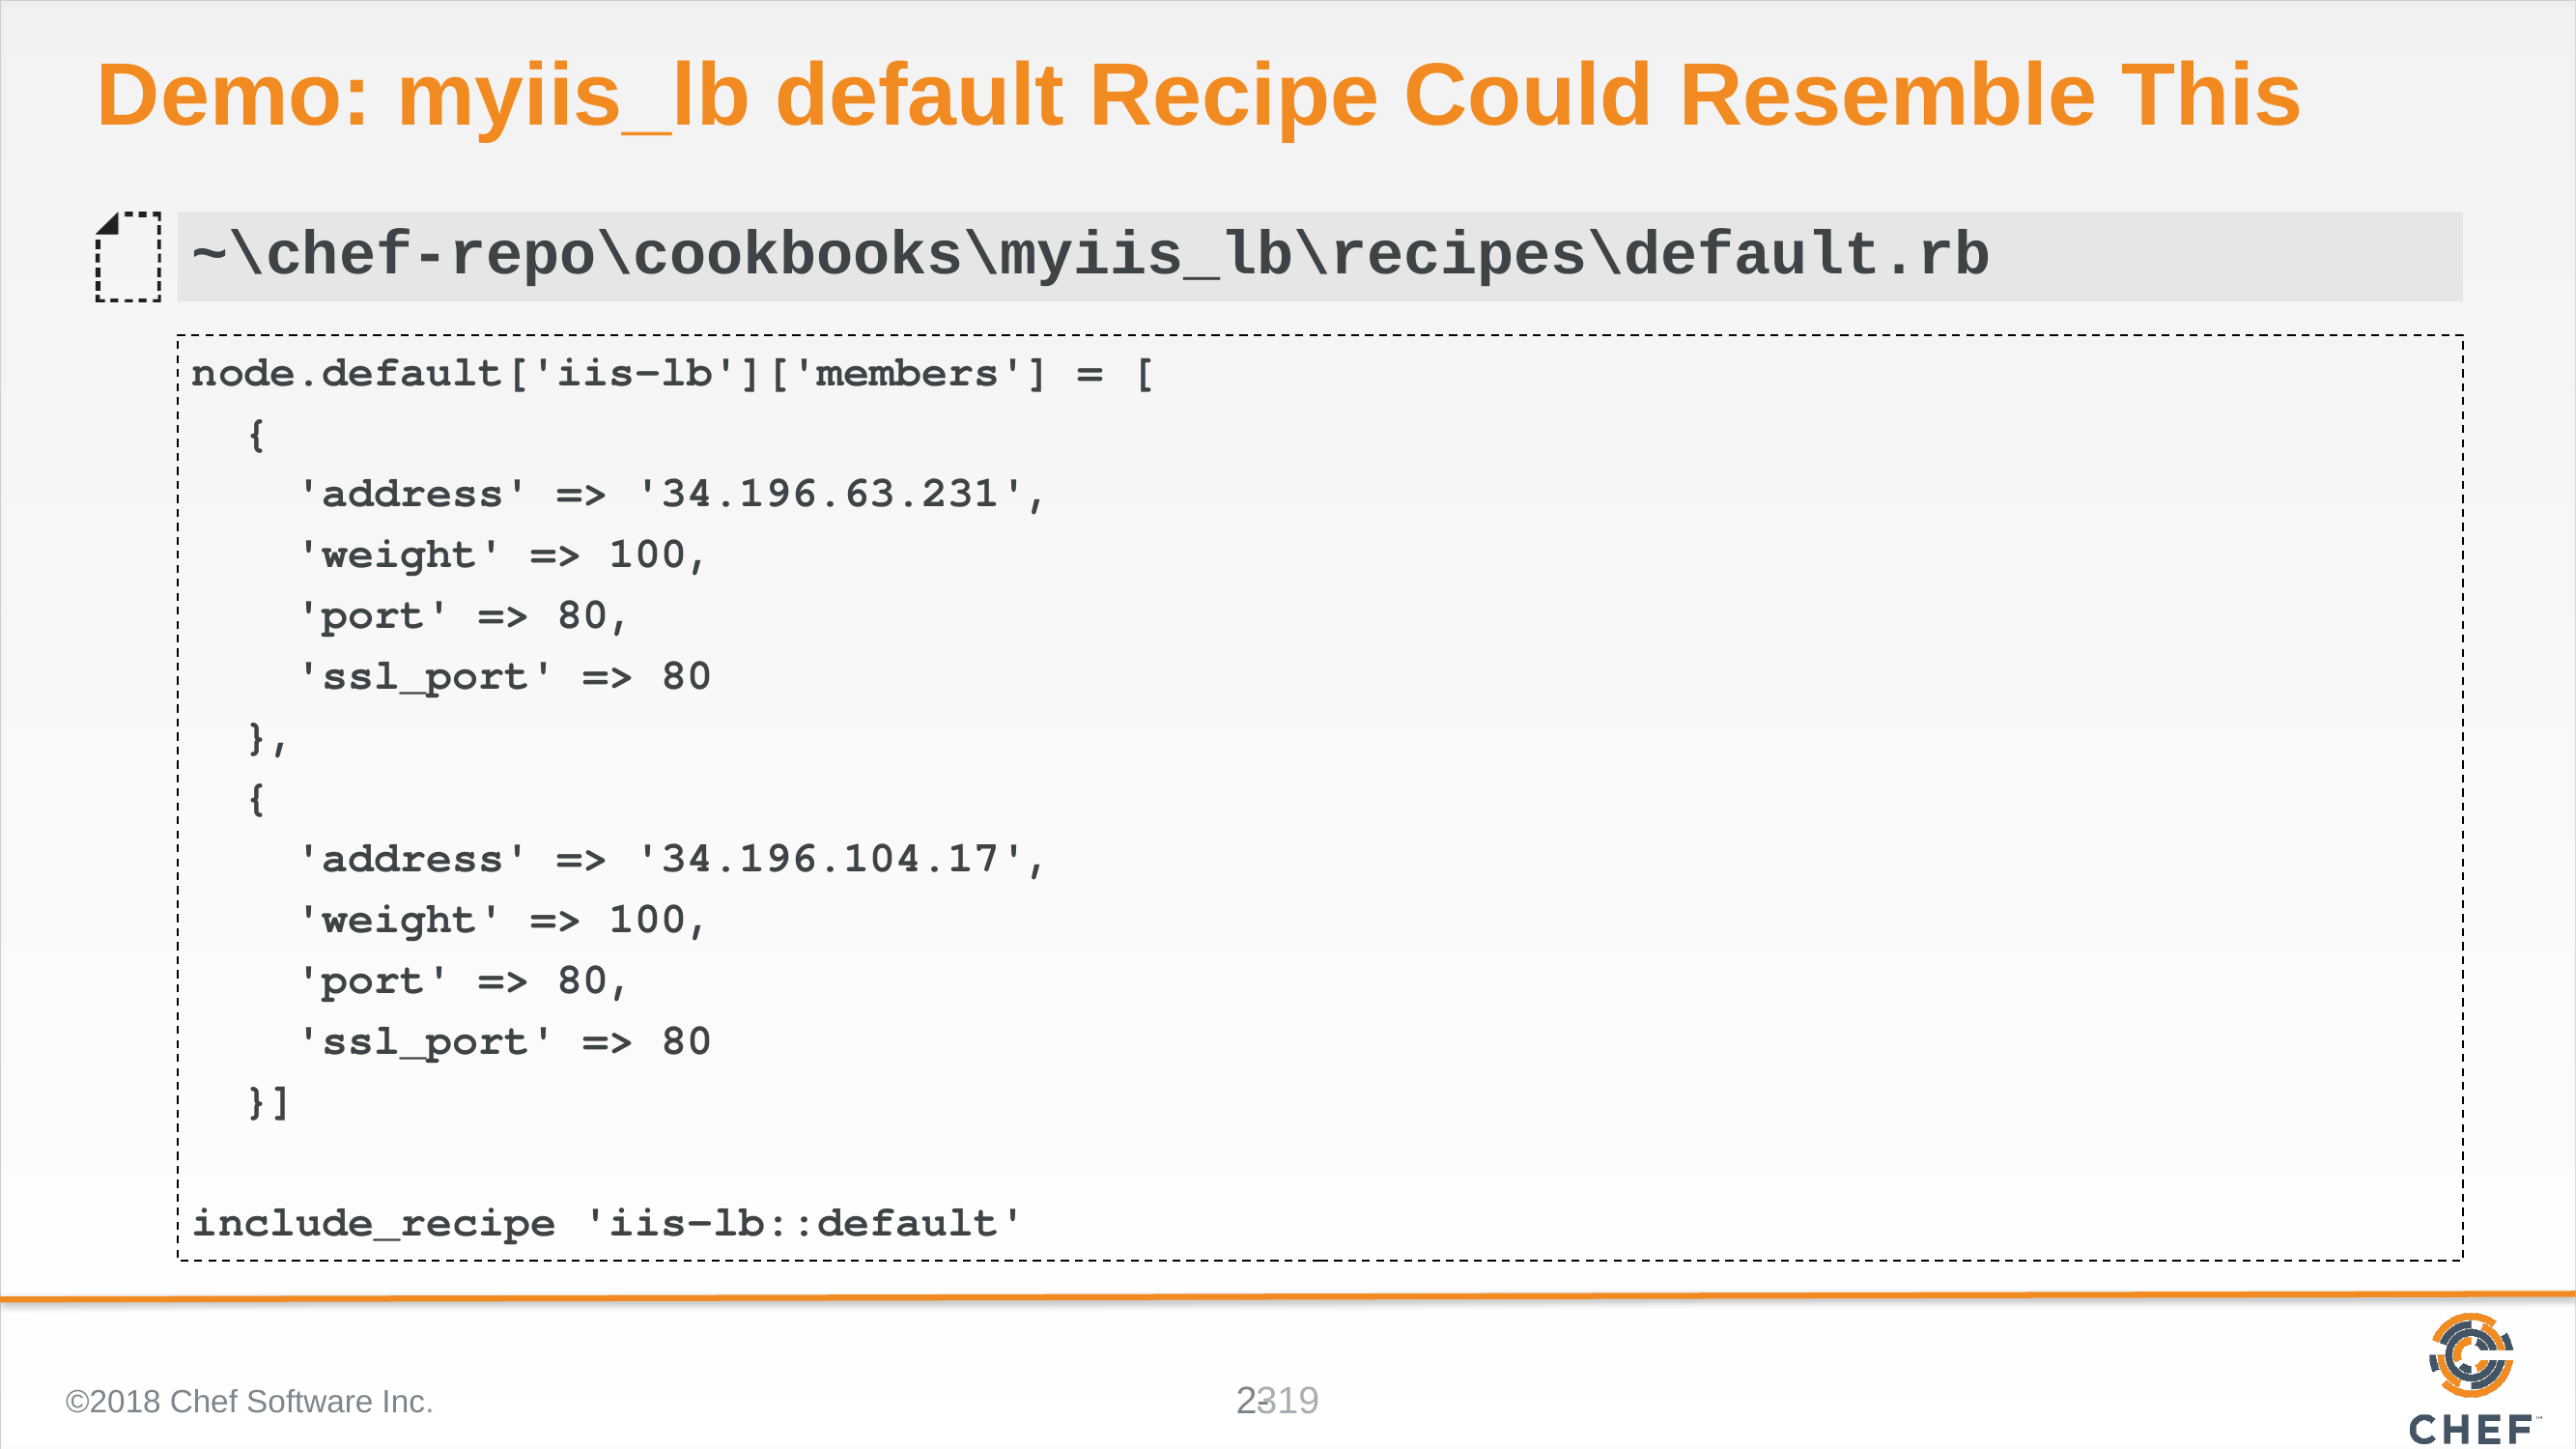

# Demo: myiis_lb default Recipe Could Resemble This
~\chef-repo\cookbooks\myiis_lb\recipes\default.rb
node.default['iis-lb']['members'] = [
  {
    'address' => '34.196.63.231',
    'weight' => 100,
    'port' => 80,
    'ssl_port' => 80
  },
  {
    'address' => '34.196.104.17',
    'weight' => 100,
    'port' => 80,
    'ssl_port' => 80
  }]

include_recipe 'iis-lb::default'
©2018 Chef Software Inc.
319